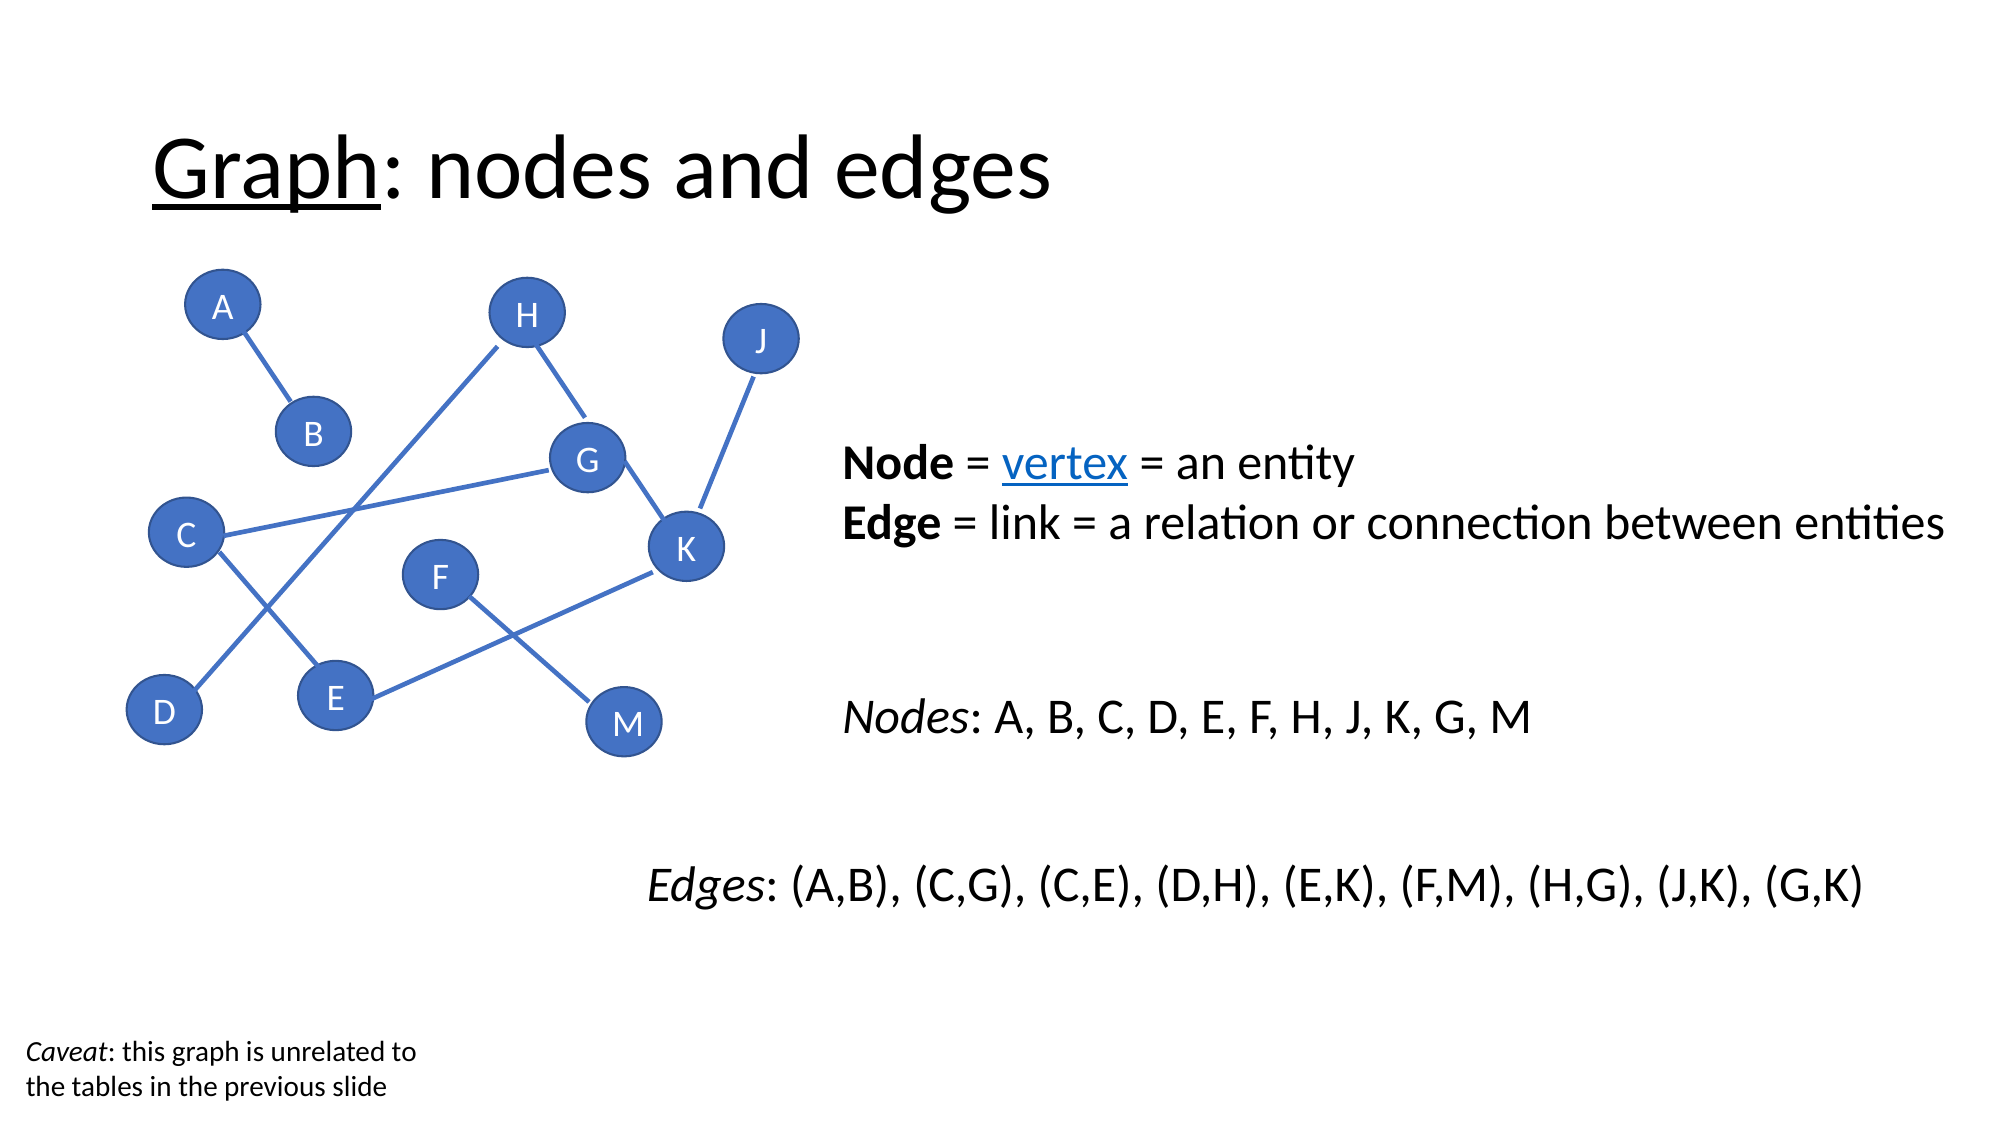

# Graph: nodes and edges
A
H
J
B
Node = vertex = an entity
Edge = link = a relation or connection between entities
G
C
K
F
E
D
Nodes: A, B, C, D, E, F, H, J, K, G, M
M
Edges: (A,B), (C,G), (C,E), (D,H), (E,K), (F,M), (H,G), (J,K), (G,K)
Caveat: this graph is unrelated to the tables in the previous slide